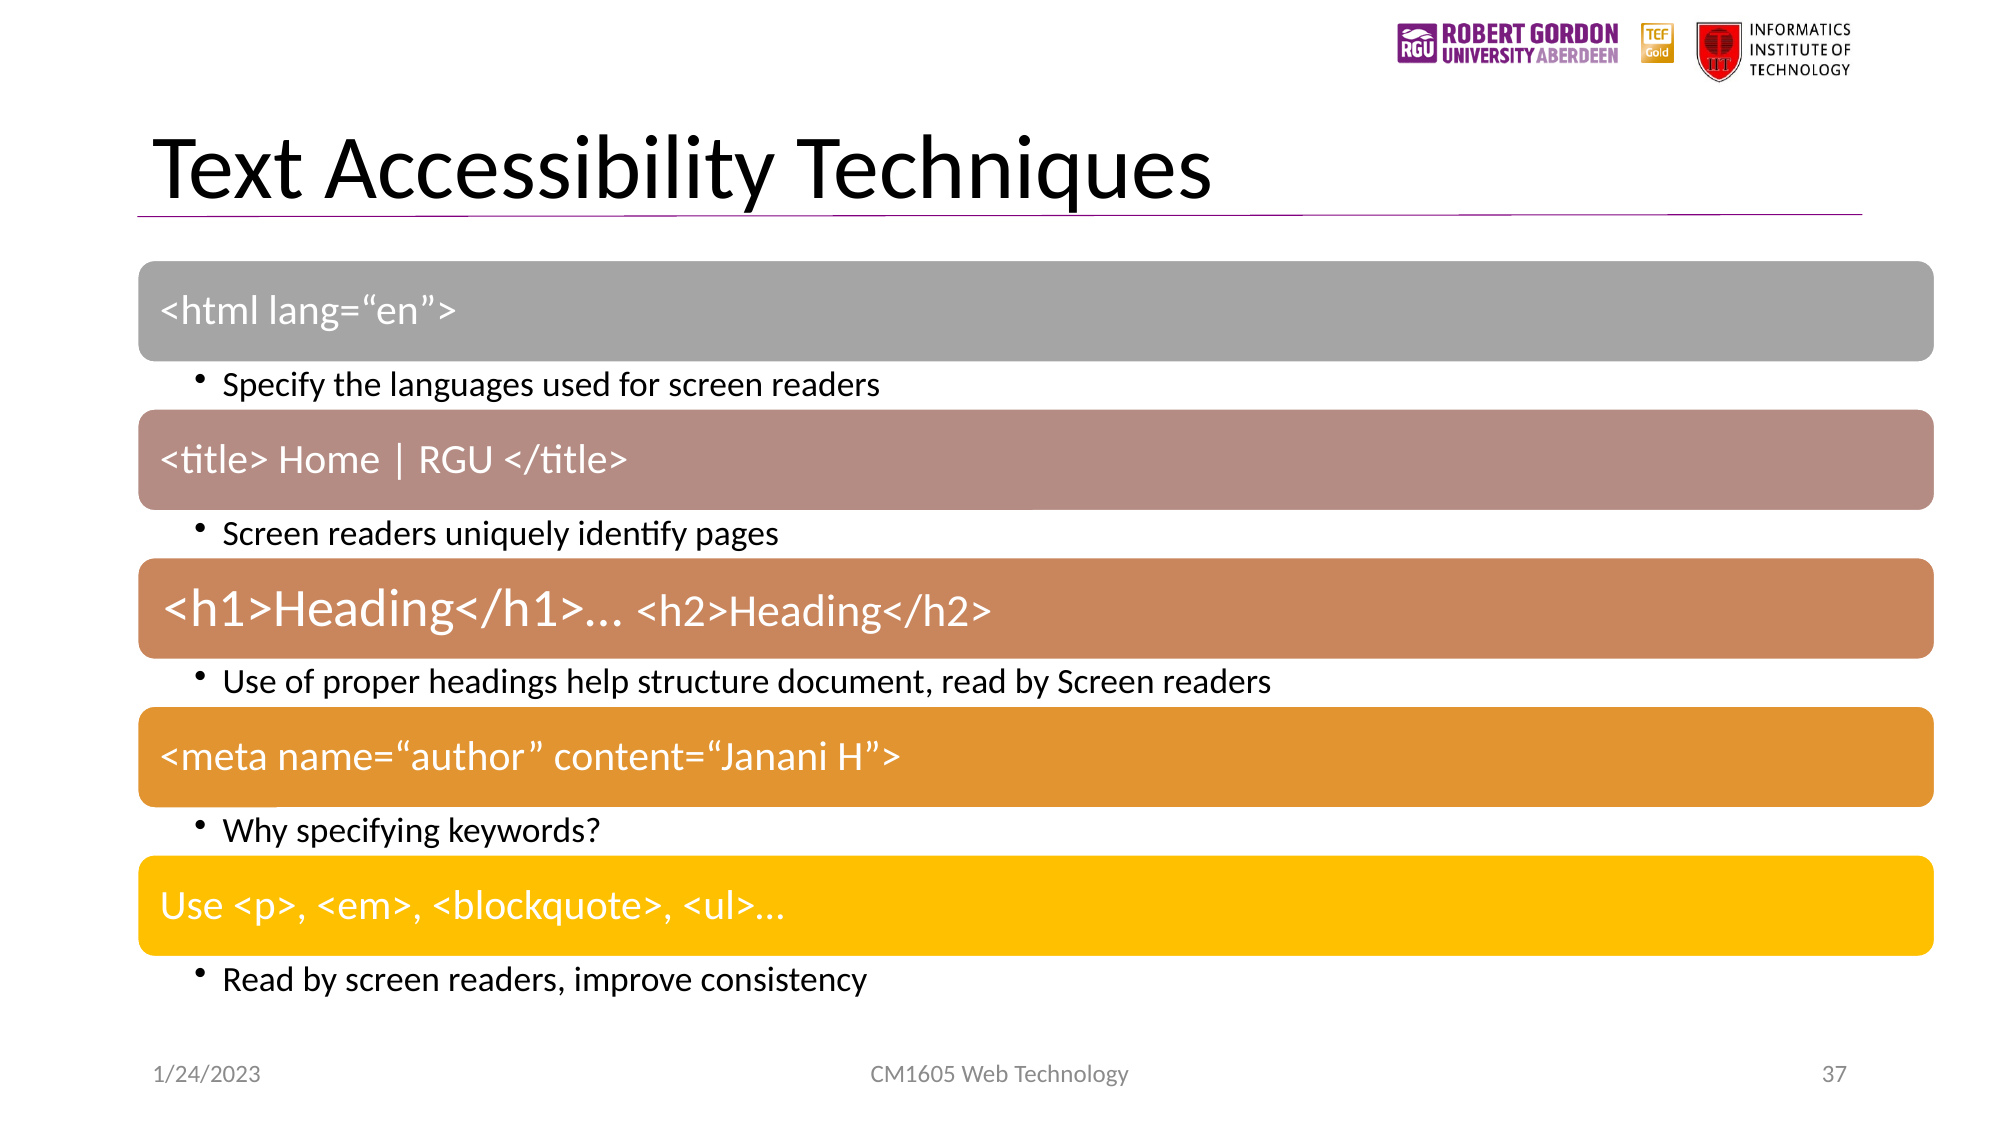

# Text Accessibility Techniques
<html lang=“en”>
Specify the languages used for screen readers
<title> Home | RGU </title>
Screen readers uniquely identify pages
<h1>Heading</h1>… <h2>Heading</h2>
Use of proper headings help structure document, read by Screen readers
<meta name=“author” content=“Janani H”>
Why specifying keywords?
Use <p>, <em>, <blockquote>, <ul>…
Read by screen readers, improve consistency
1/24/2023
CM1605 Web Technology
37